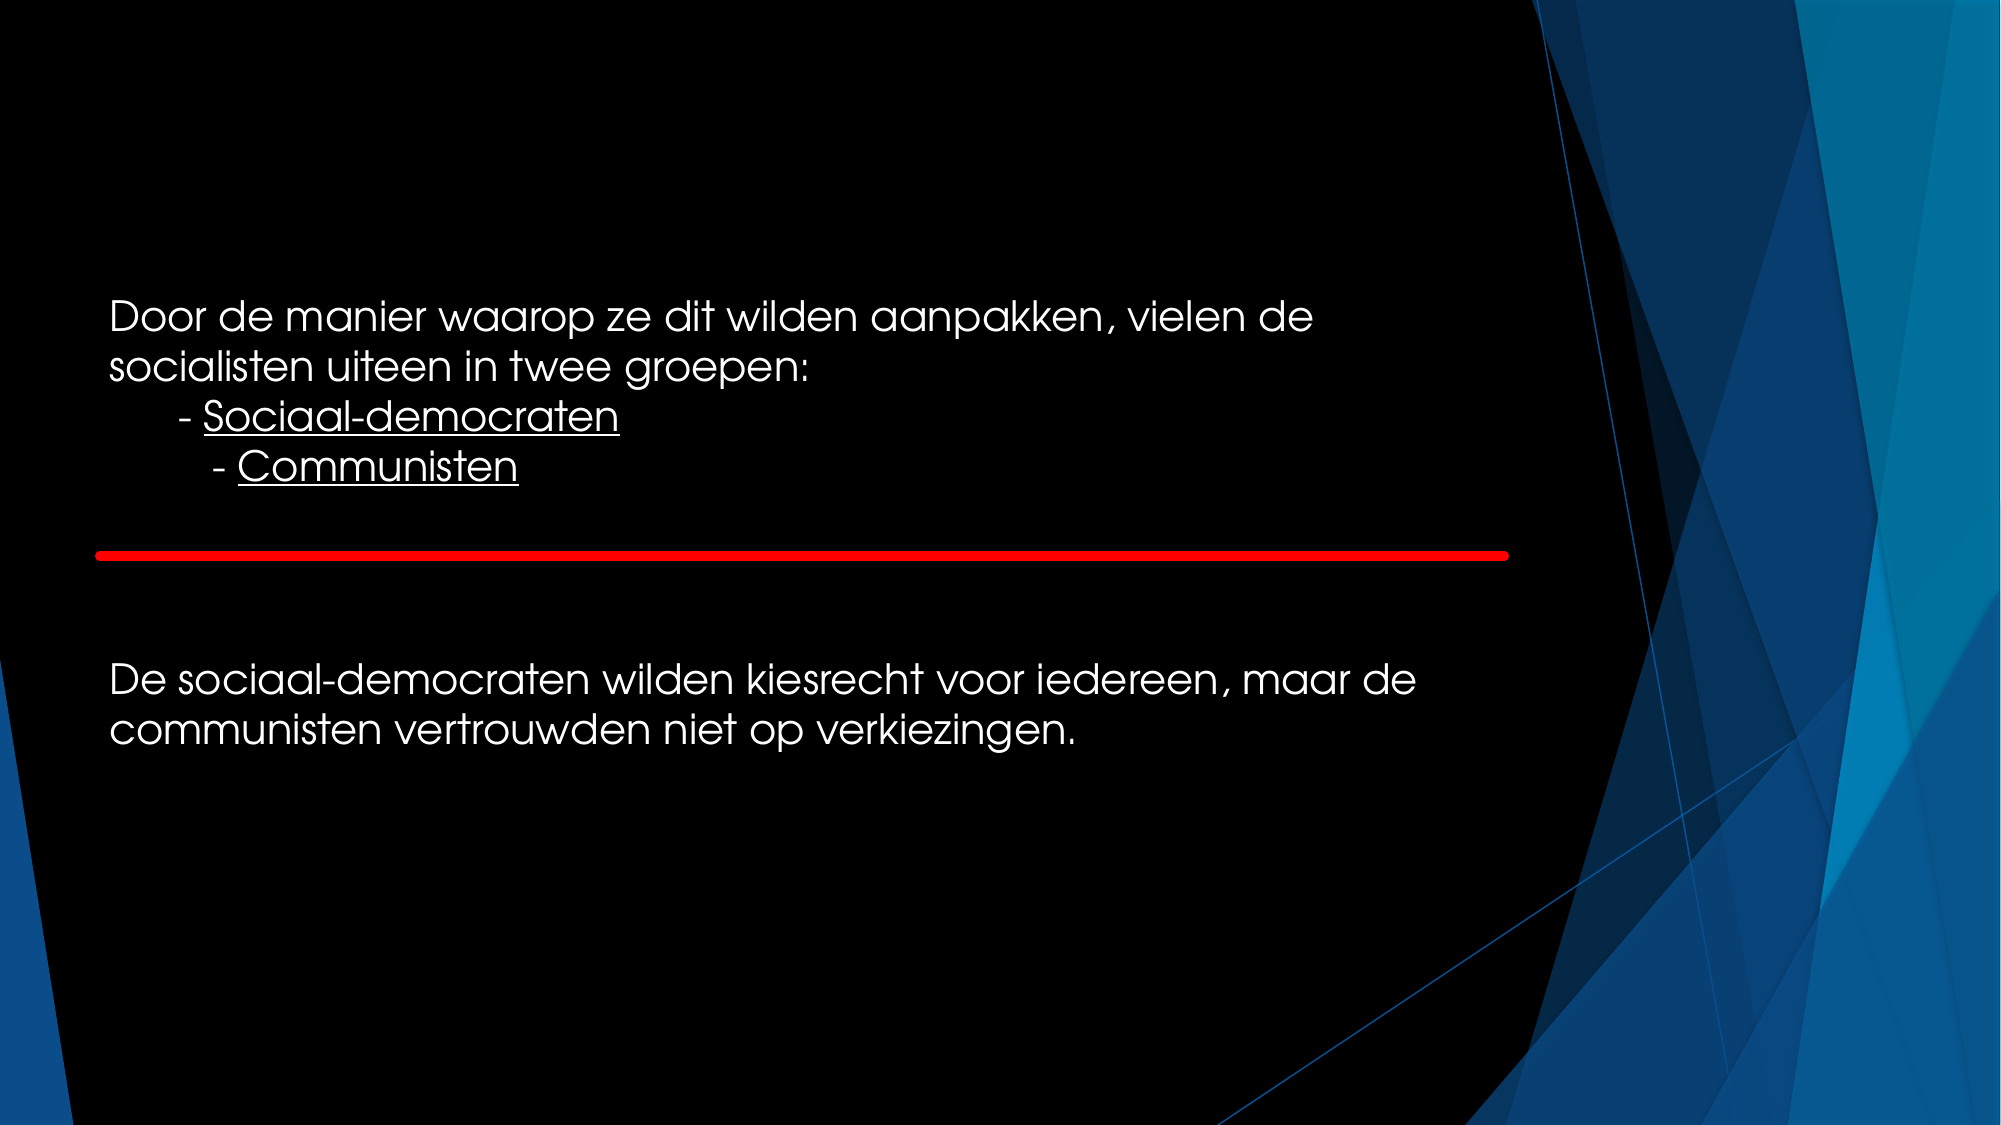

Door de manier waarop ze dit wilden aanpakken, vielen de socialisten uiteen in twee groepen:                                                                 - Sociaal-democraten                                                                                     - Communisten

De sociaal-democraten wilden kiesrecht voor iedereen, maar de communisten vertrouwden niet op verkiezingen.